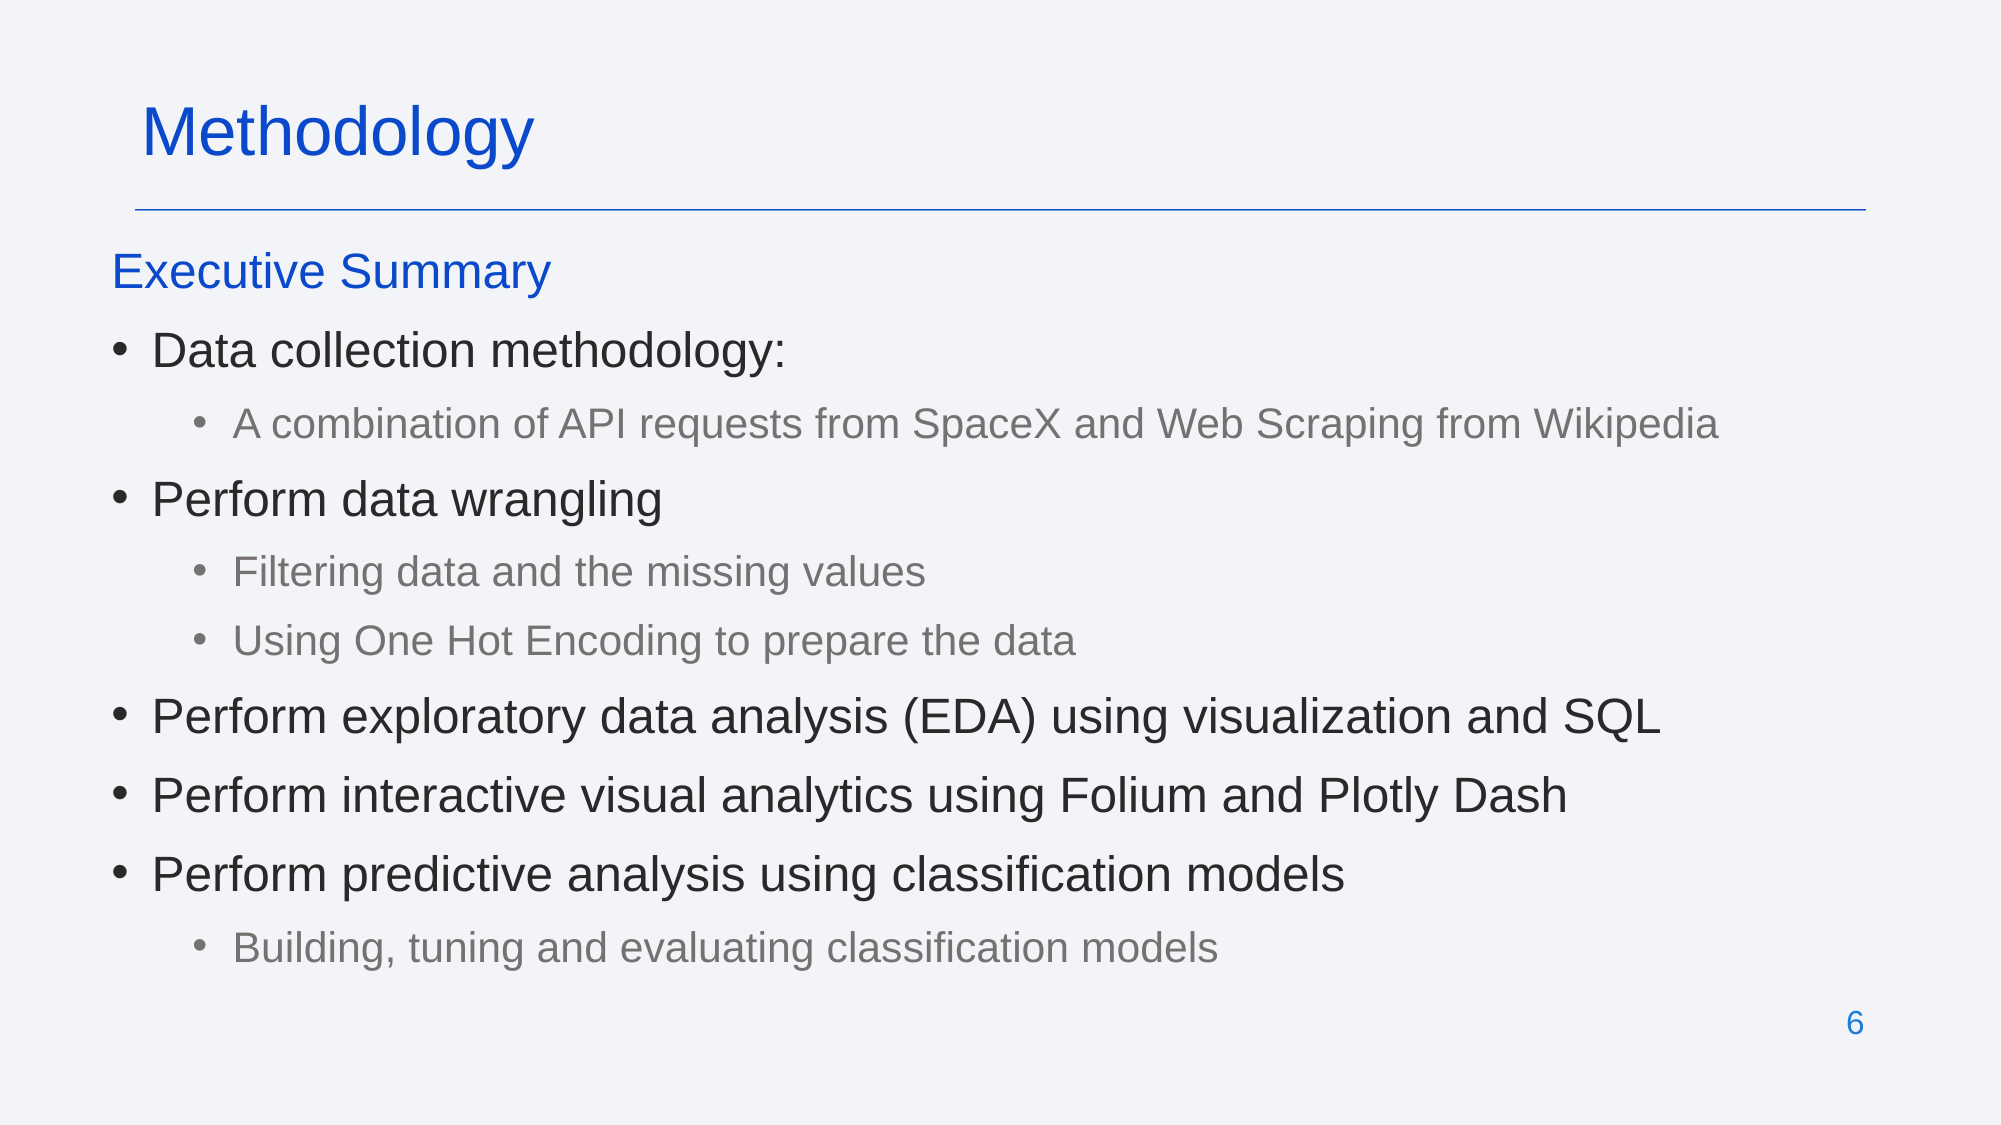

Methodology
Executive Summary
Data collection methodology:
A combination of API requests from SpaceX and Web Scraping from Wikipedia
Perform data wrangling
Filtering data and the missing values
Using One Hot Encoding to prepare the data
Perform exploratory data analysis (EDA) using visualization and SQL
Perform interactive visual analytics using Folium and Plotly Dash
Perform predictive analysis using classification models
Building, tuning and evaluating classification models

6